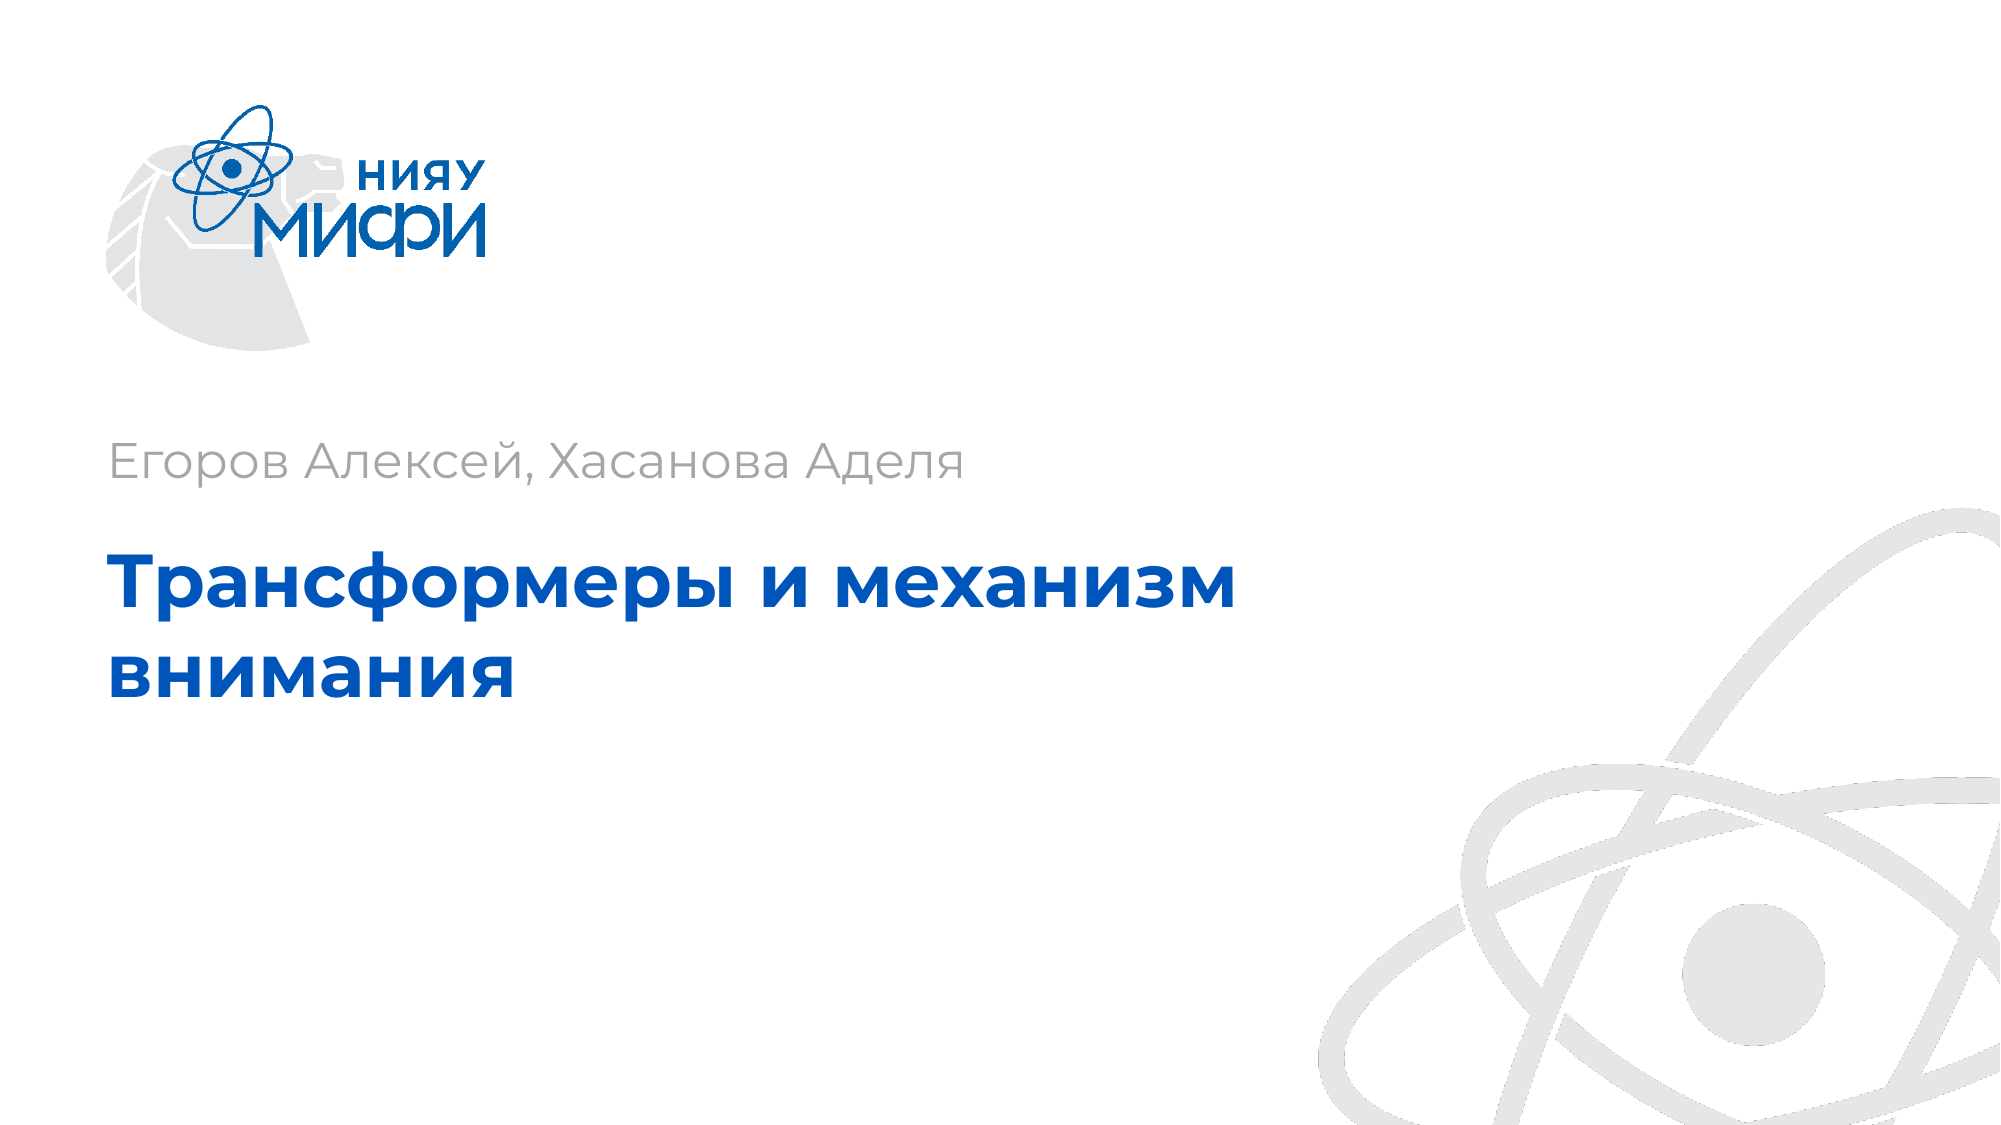

Егоров Алексей, Хасанова Аделя
Трансформеры и механизм внимания